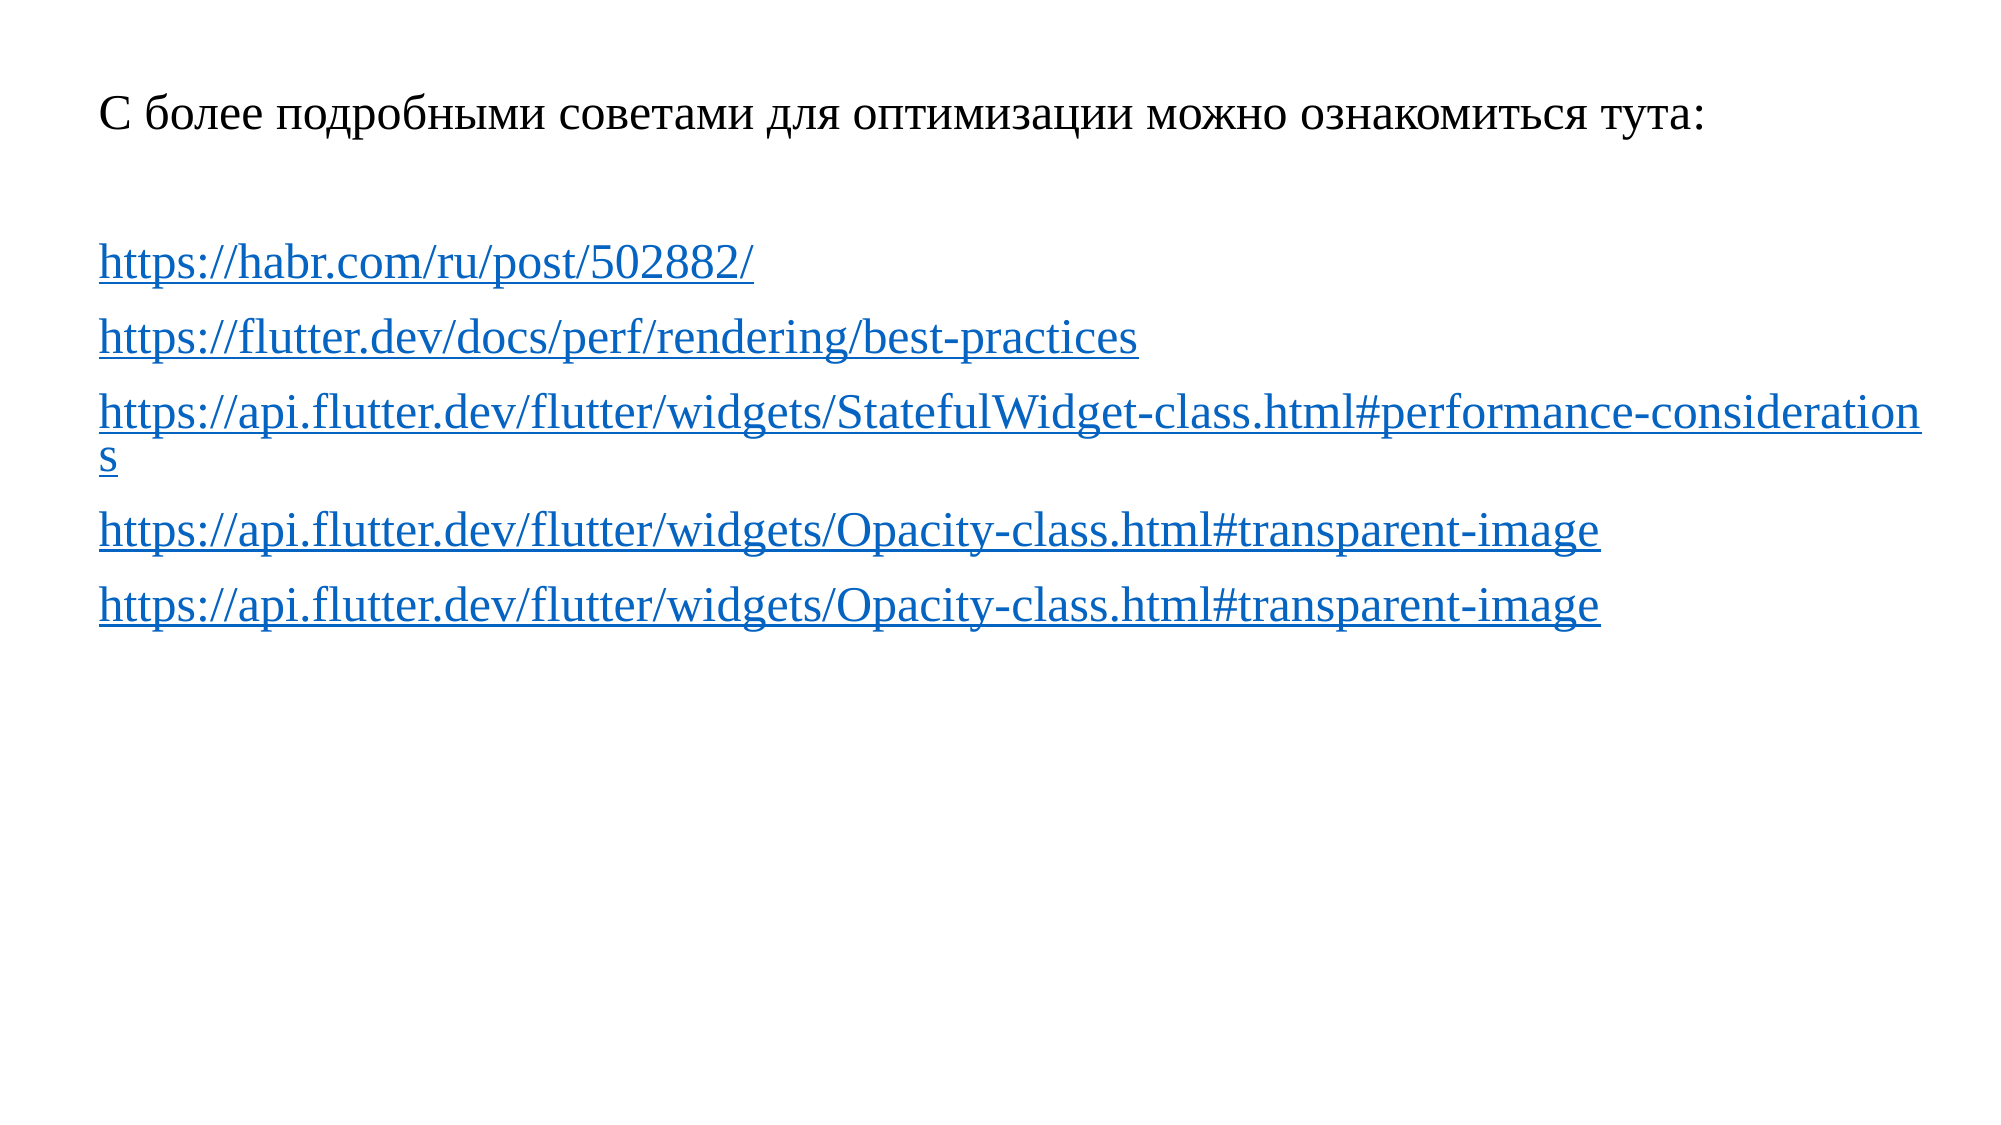

С более подробными советами для оптимизации можно ознакомиться тута:

https://habr.com/ru/post/502882/
https://flutter.dev/docs/perf/rendering/best-practices
https://api.flutter.dev/flutter/widgets/StatefulWidget-class.html#performance-considerations
https://api.flutter.dev/flutter/widgets/Opacity-class.html#transparent-image
https://api.flutter.dev/flutter/widgets/Opacity-class.html#transparent-image